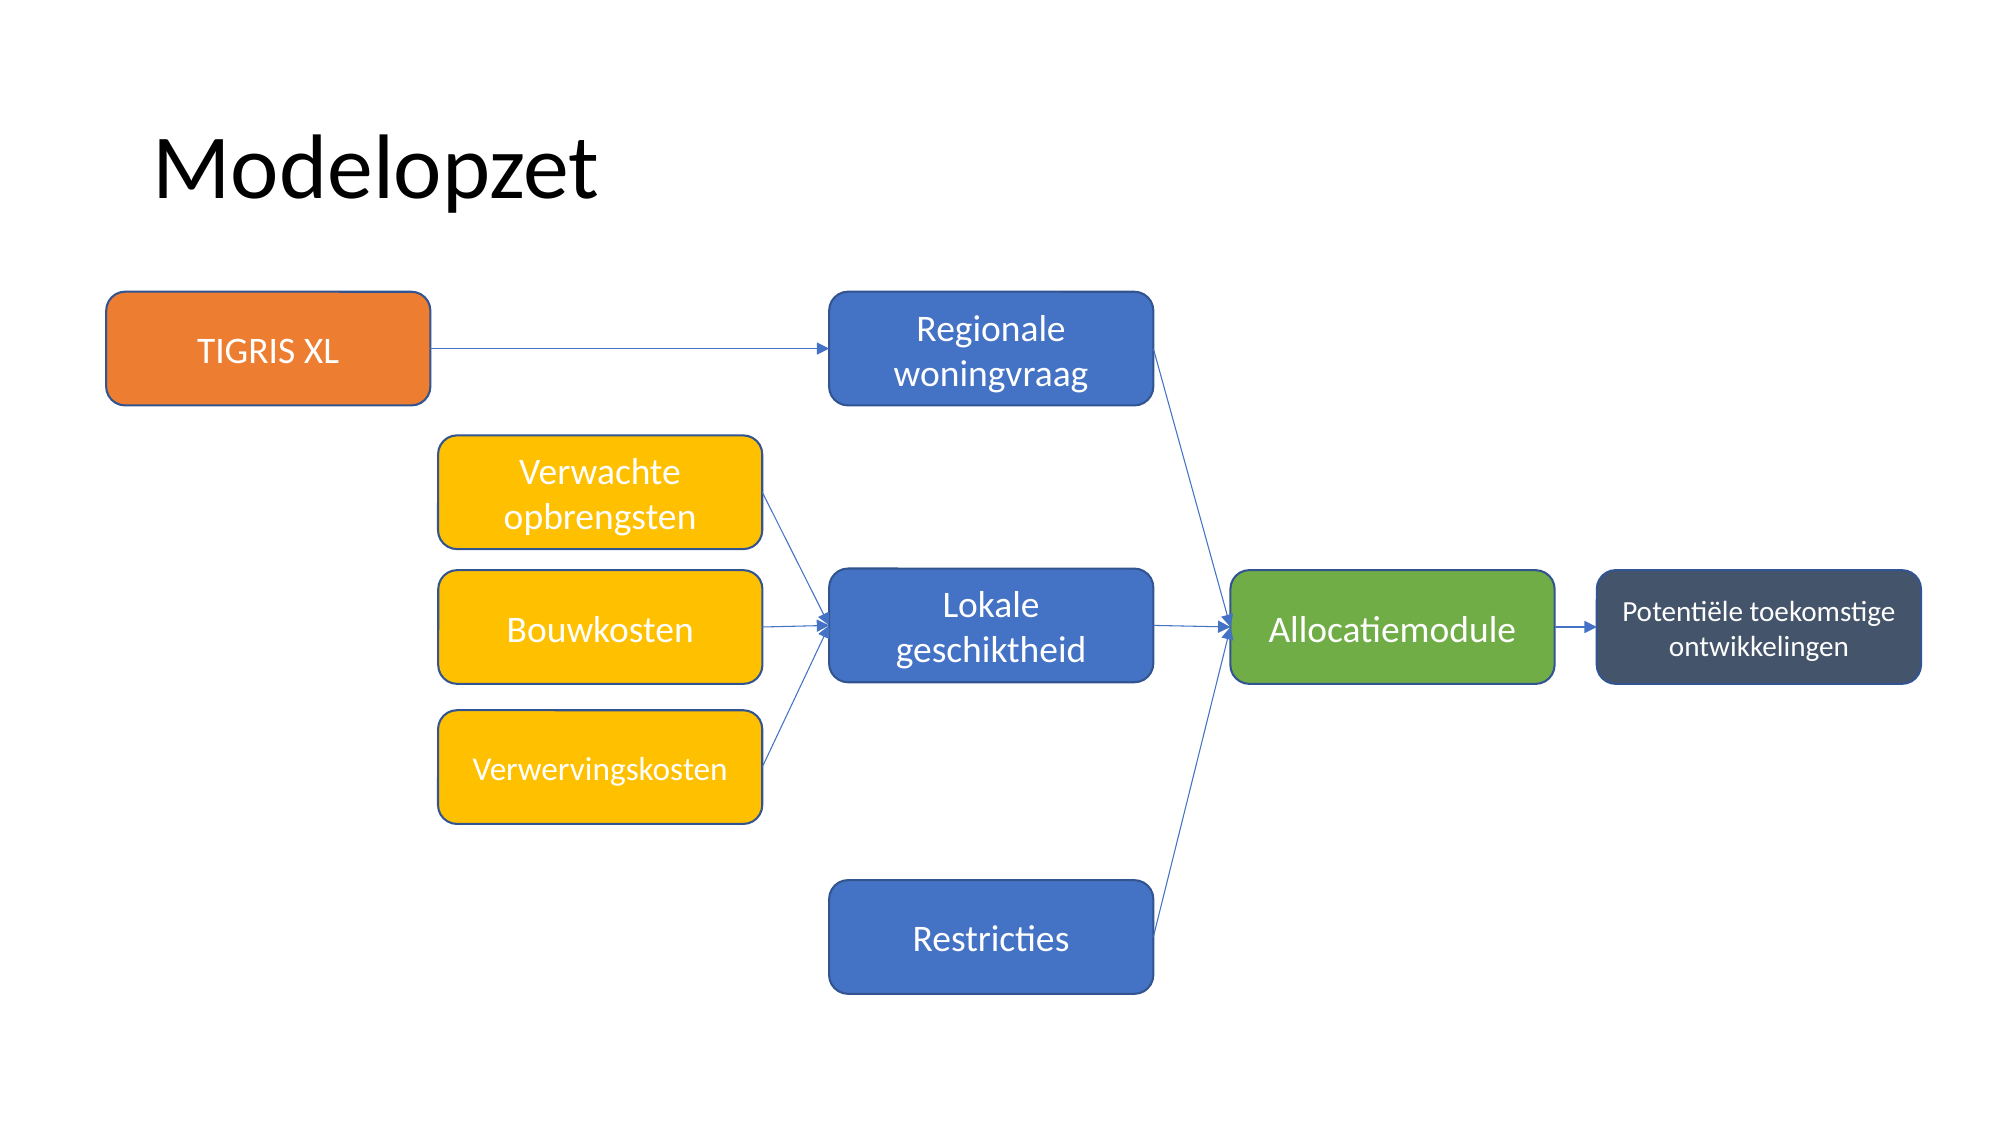

# Modelopzet
TIGRIS XL
Regionale woningvraag
Verwachte opbrengsten
Lokale geschiktheid
Bouwkosten
Allocatiemodule
Potentiële toekomstige ontwikkelingen
Verwervingskosten
Restricties